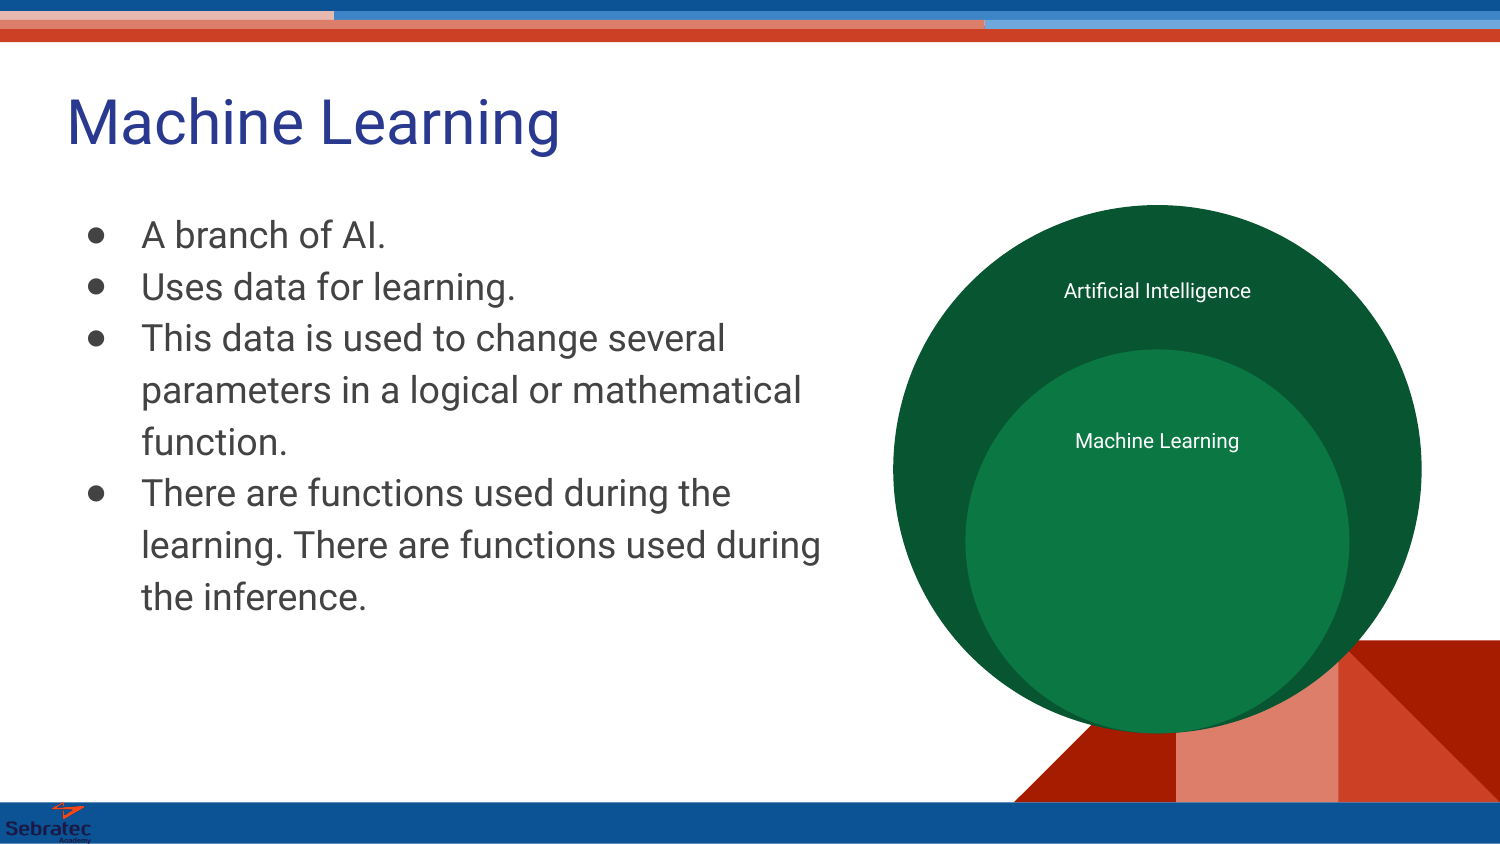

# Machine Learning
A branch of AI.
Uses data for learning.
This data is used to change several parameters in a logical or mathematical function.
There are functions used during the learning. There are functions used during the inference.

Artificial Intelligence

Machine Learning